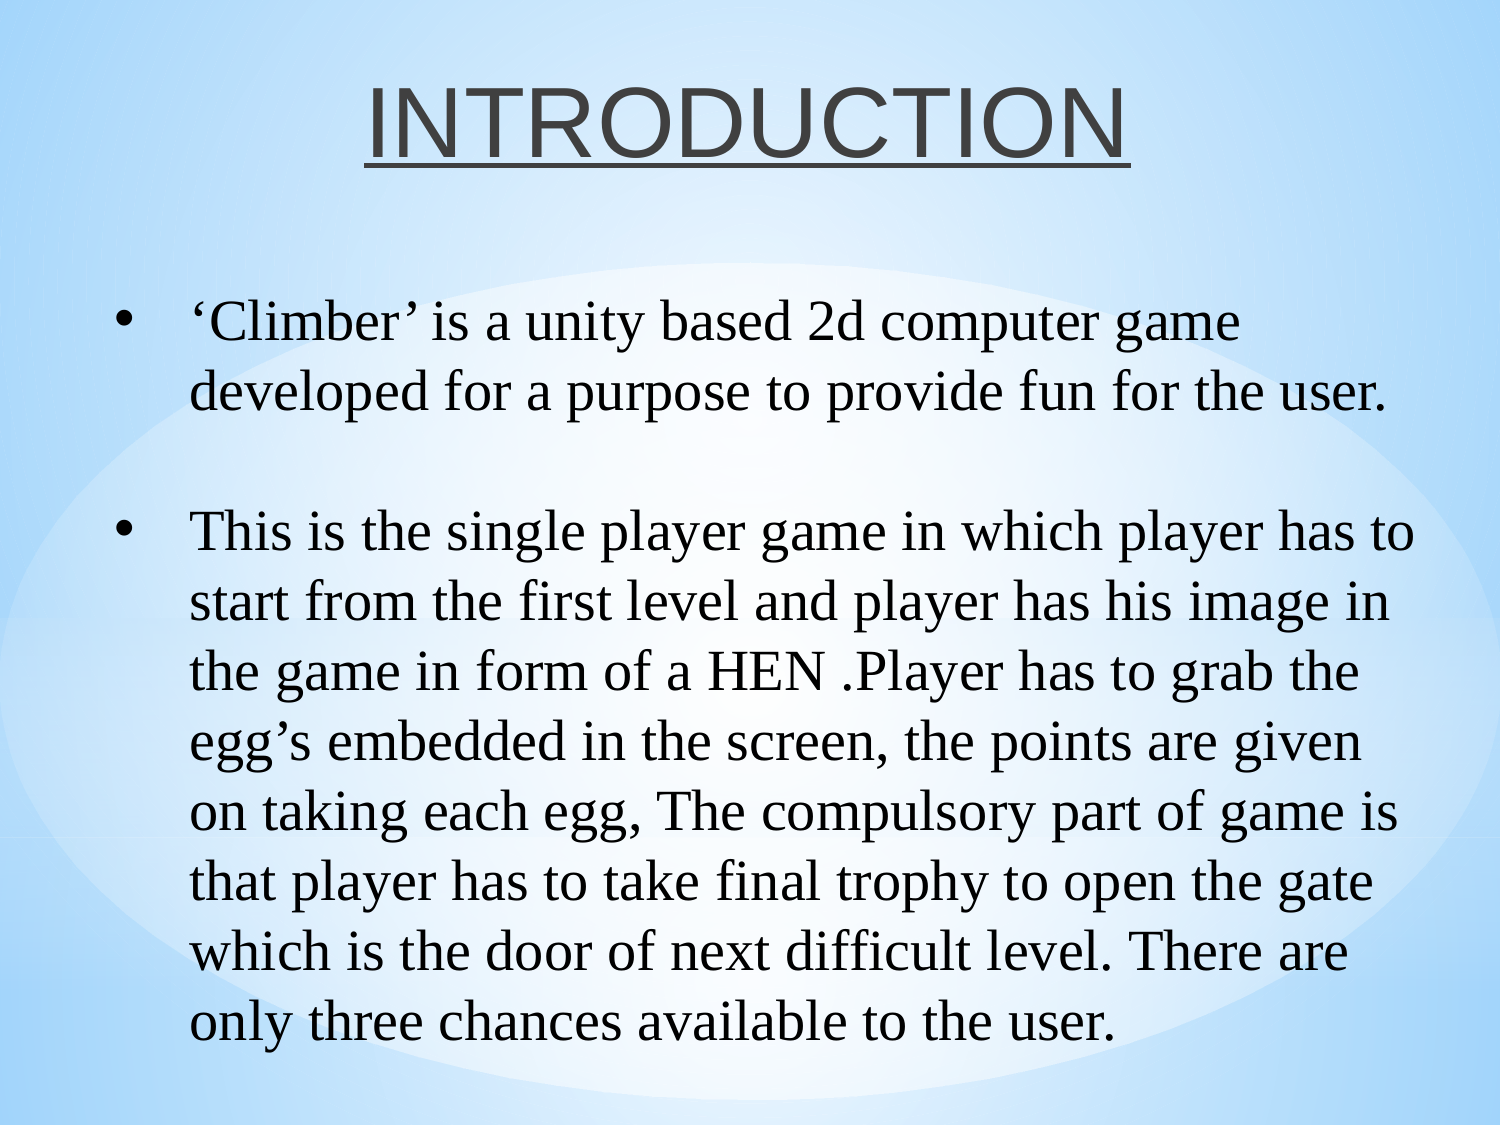

INTRODUCTION
#
‘Climber’ is a unity based 2d computer game developed for a purpose to provide fun for the user.

This is the single player game in which player has to start from the first level and player has his image in the game in form of a HEN .Player has to grab the egg’s embedded in the screen, the points are given on taking each egg, The compulsory part of game is that player has to take final trophy to open the gate which is the door of next difficult level. There are only three chances available to the user.